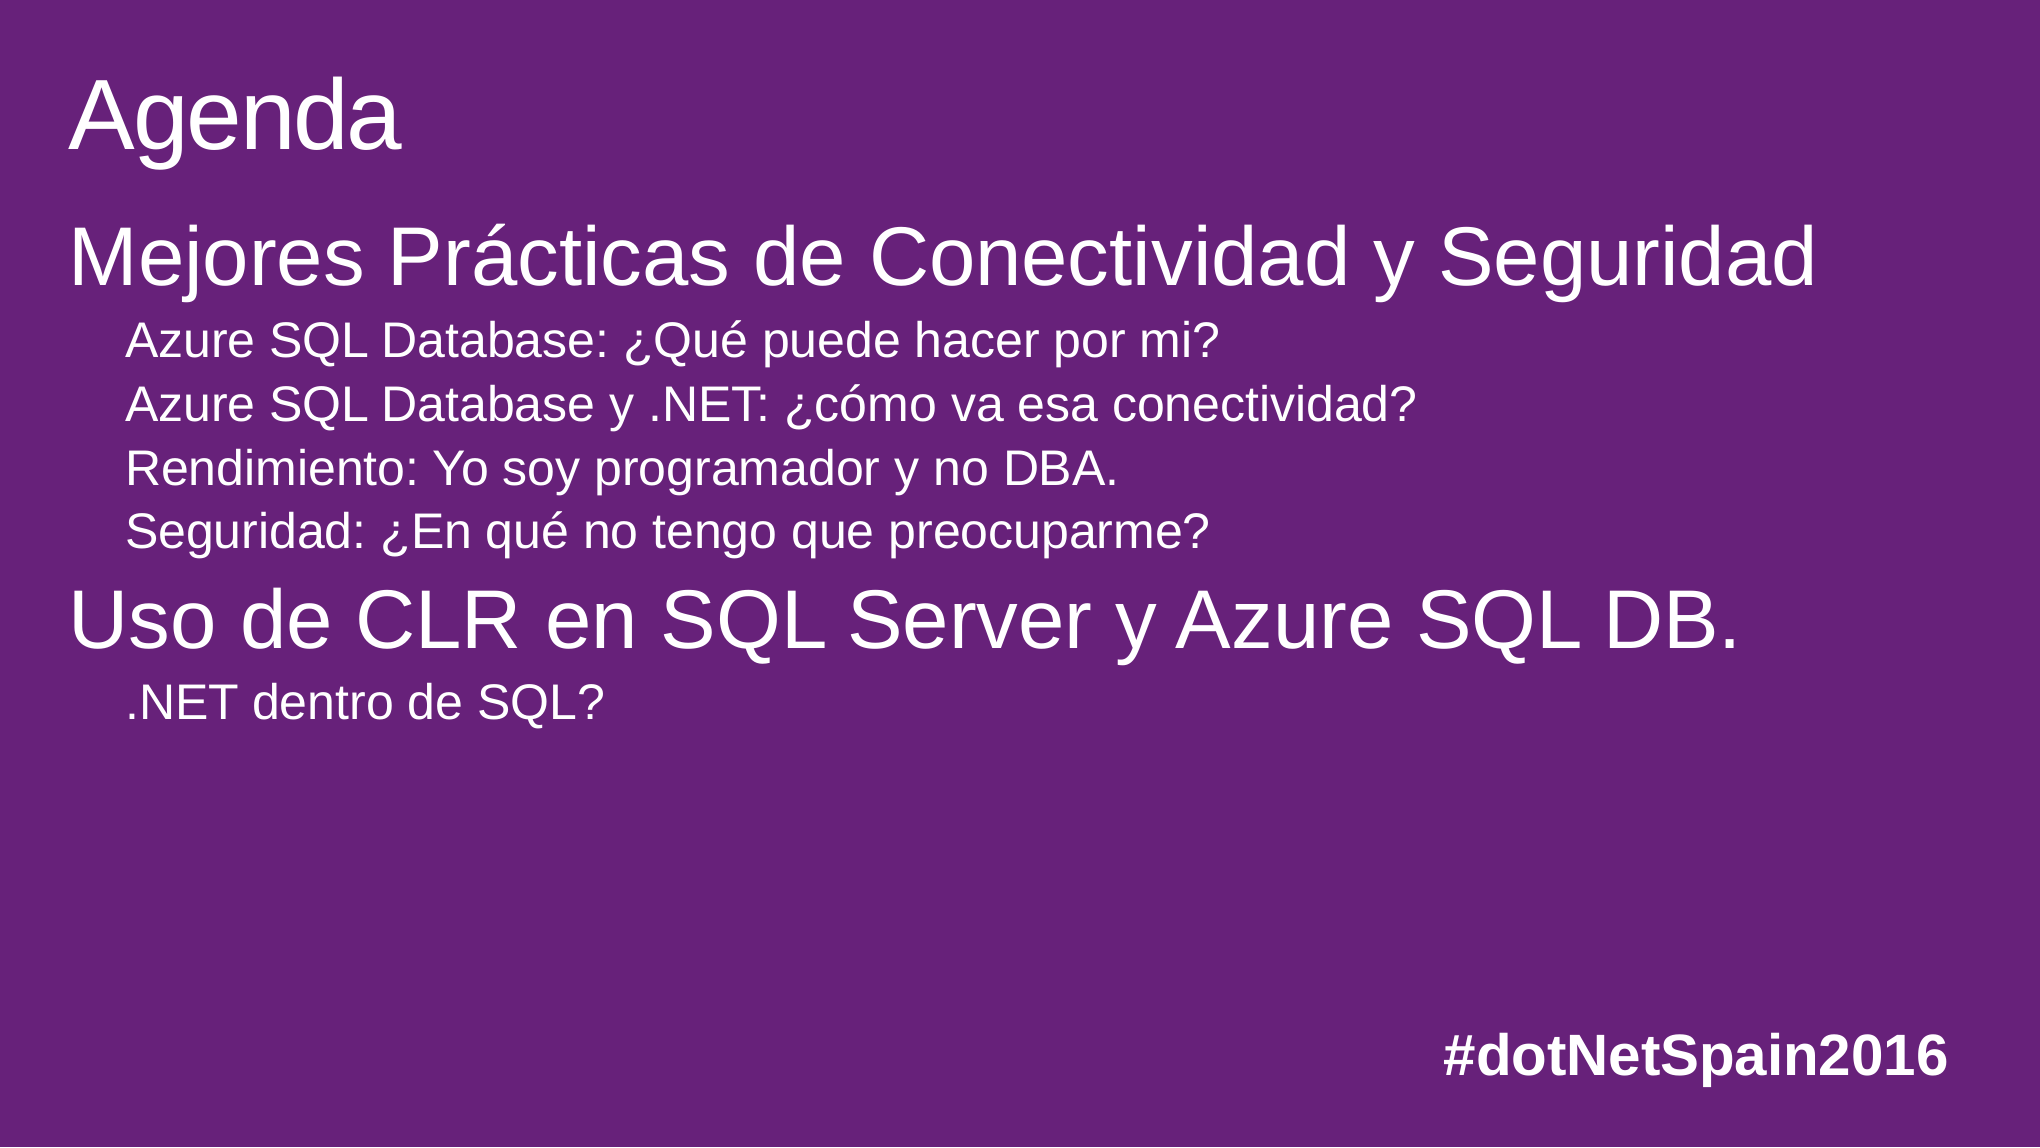

# Agenda
Mejores Prácticas de Conectividad y Seguridad
Azure SQL Database: ¿Qué puede hacer por mi?
Azure SQL Database y .NET: ¿cómo va esa conectividad?
Rendimiento: Yo soy programador y no DBA.
Seguridad: ¿En qué no tengo que preocuparme?
Uso de CLR en SQL Server y Azure SQL DB.
.NET dentro de SQL?